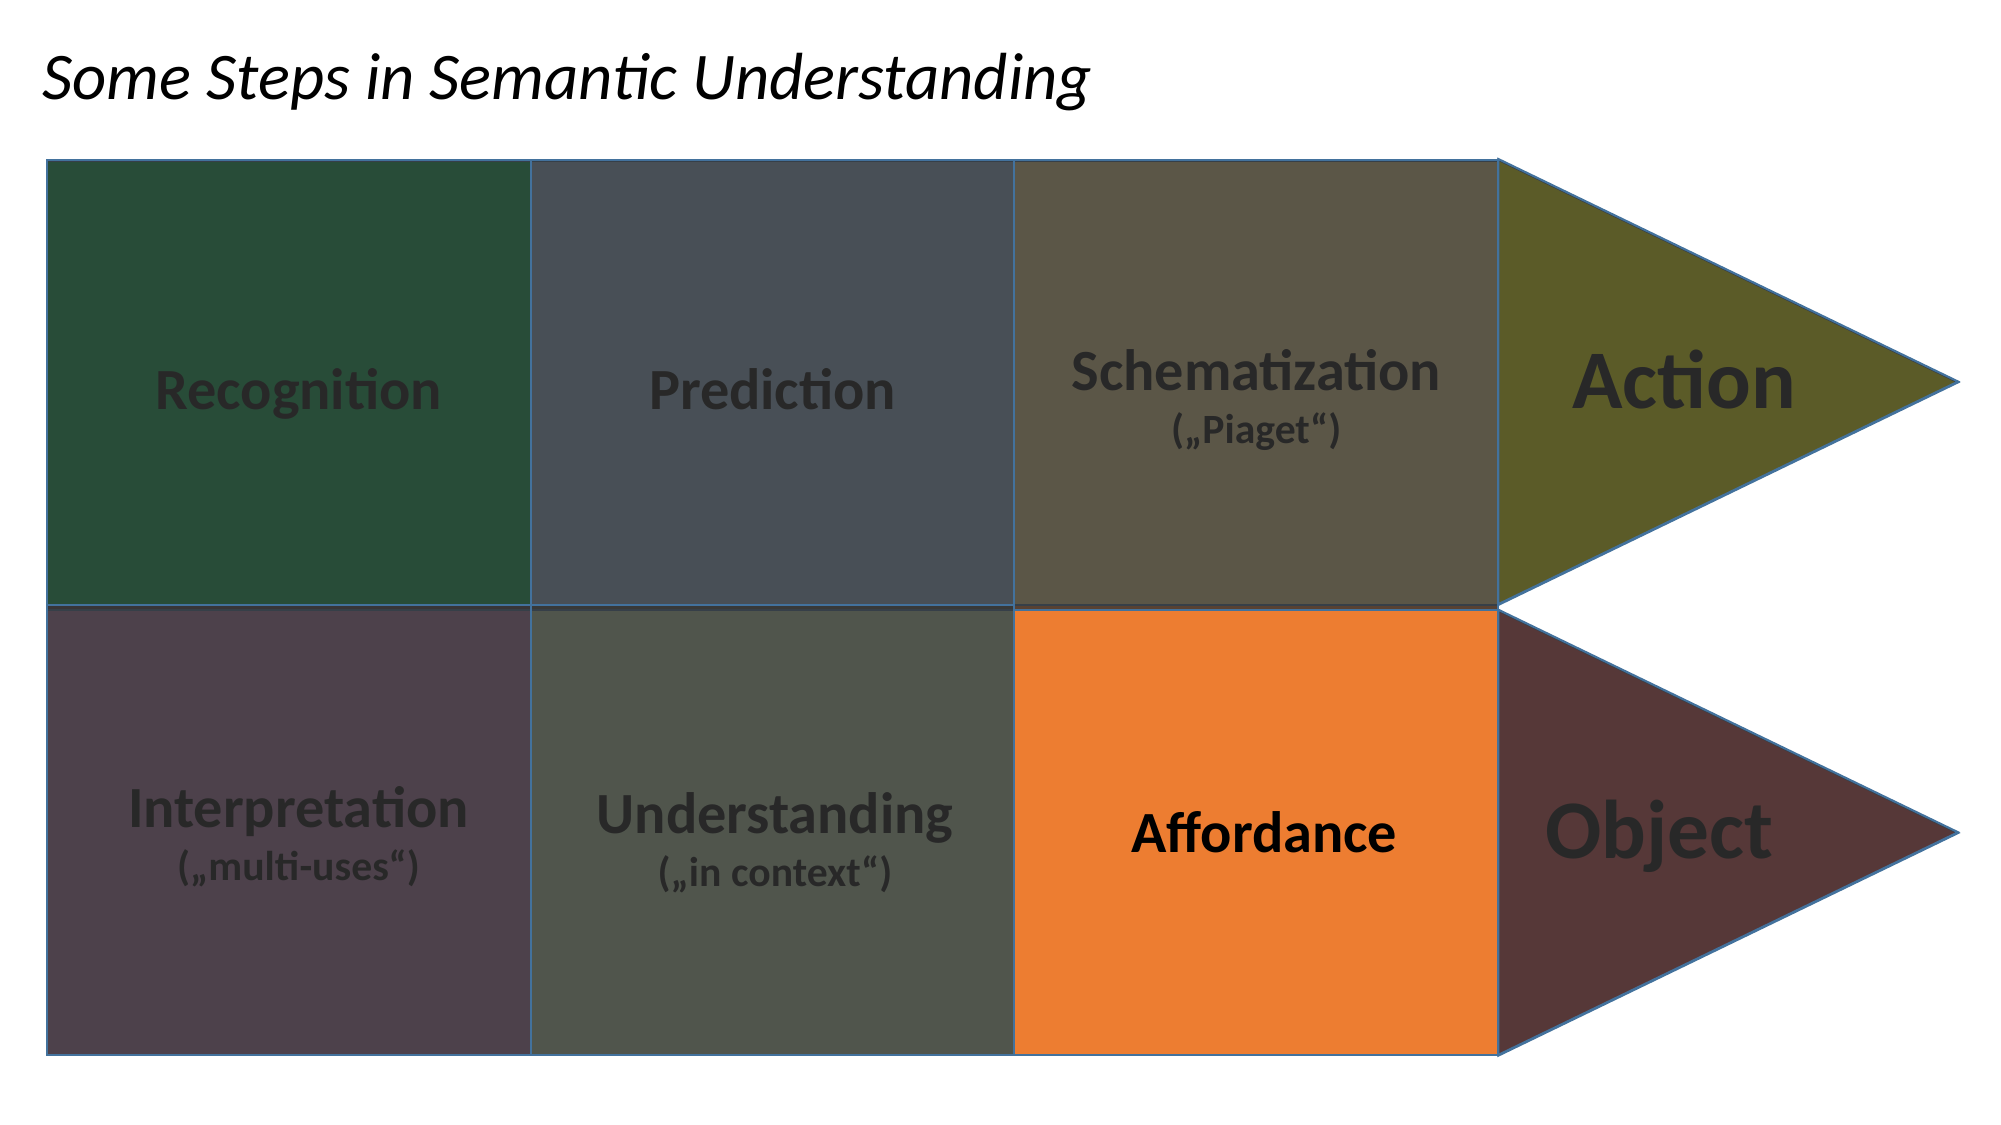

Some Steps in Semantic Understanding

Action

Recognition

Prediction

Schematization
(„Piaget“)

Interpretation
(„multi-uses“)

Understanding
(„in context“)

Affordance

Object